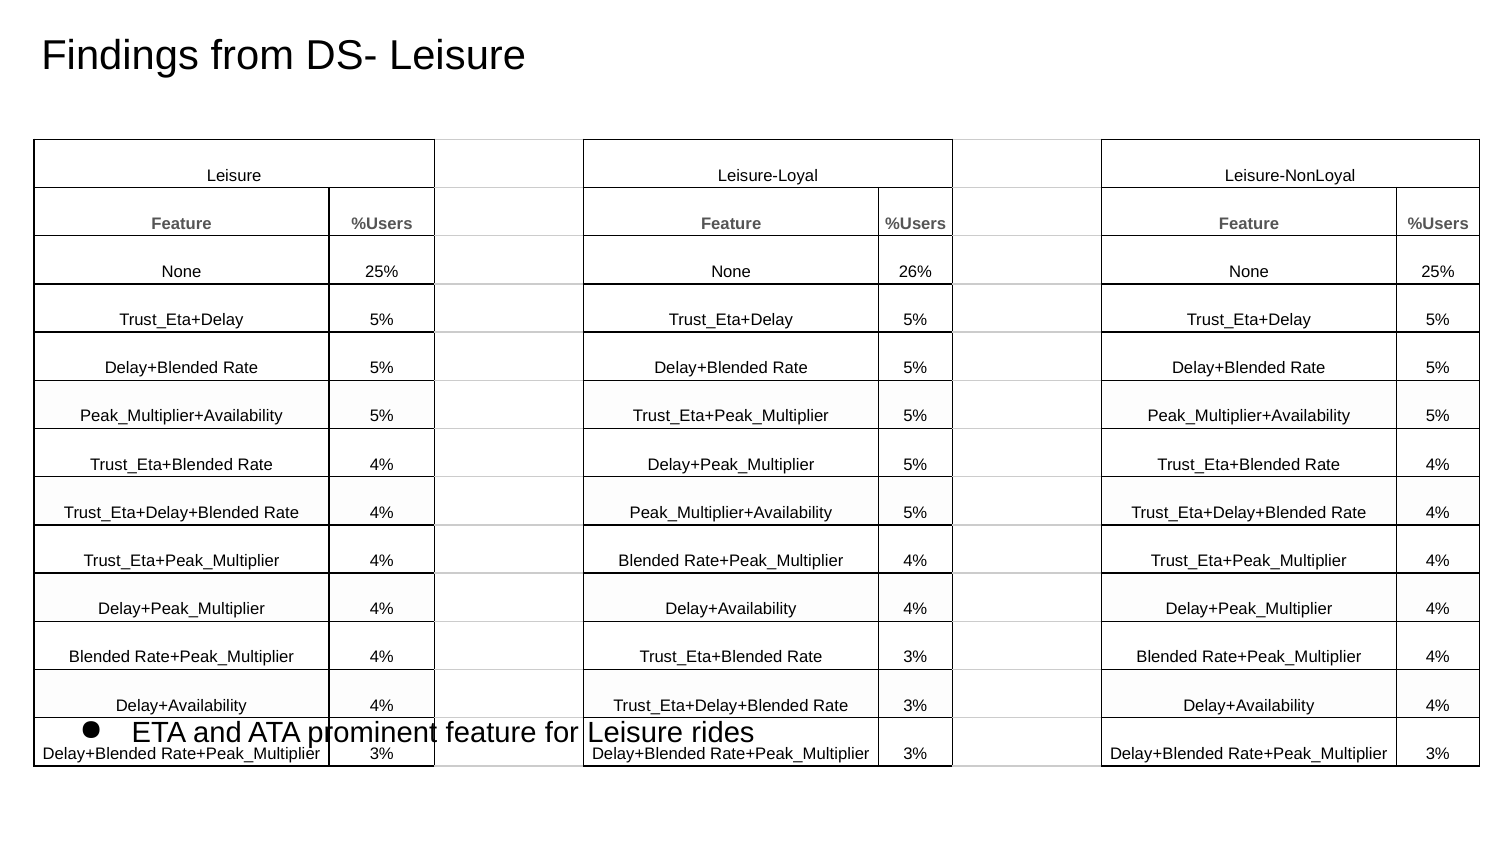

# Findings from DS- Leisure
| Leisure |  |  | Leisure-Loyal |  |  | Leisure-NonLoyal |  |
| --- | --- | --- | --- | --- | --- | --- | --- |
| Feature | %Users |  | Feature | %Users |  | Feature | %Users |
| None | 25% |  | None | 26% |  | None | 25% |
| Trust\_Eta+Delay | 5% |  | Trust\_Eta+Delay | 5% |  | Trust\_Eta+Delay | 5% |
| Delay+Blended Rate | 5% |  | Delay+Blended Rate | 5% |  | Delay+Blended Rate | 5% |
| Peak\_Multiplier+Availability | 5% |  | Trust\_Eta+Peak\_Multiplier | 5% |  | Peak\_Multiplier+Availability | 5% |
| Trust\_Eta+Blended Rate | 4% |  | Delay+Peak\_Multiplier | 5% |  | Trust\_Eta+Blended Rate | 4% |
| Trust\_Eta+Delay+Blended Rate | 4% |  | Peak\_Multiplier+Availability | 5% |  | Trust\_Eta+Delay+Blended Rate | 4% |
| Trust\_Eta+Peak\_Multiplier | 4% |  | Blended Rate+Peak\_Multiplier | 4% |  | Trust\_Eta+Peak\_Multiplier | 4% |
| Delay+Peak\_Multiplier | 4% |  | Delay+Availability | 4% |  | Delay+Peak\_Multiplier | 4% |
| Blended Rate+Peak\_Multiplier | 4% |  | Trust\_Eta+Blended Rate | 3% |  | Blended Rate+Peak\_Multiplier | 4% |
| Delay+Availability | 4% |  | Trust\_Eta+Delay+Blended Rate | 3% |  | Delay+Availability | 4% |
| Delay+Blended Rate+Peak\_Multiplier | 3% |  | Delay+Blended Rate+Peak\_Multiplier | 3% |  | Delay+Blended Rate+Peak\_Multiplier | 3% |
ETA and ATA prominent feature for Leisure rides